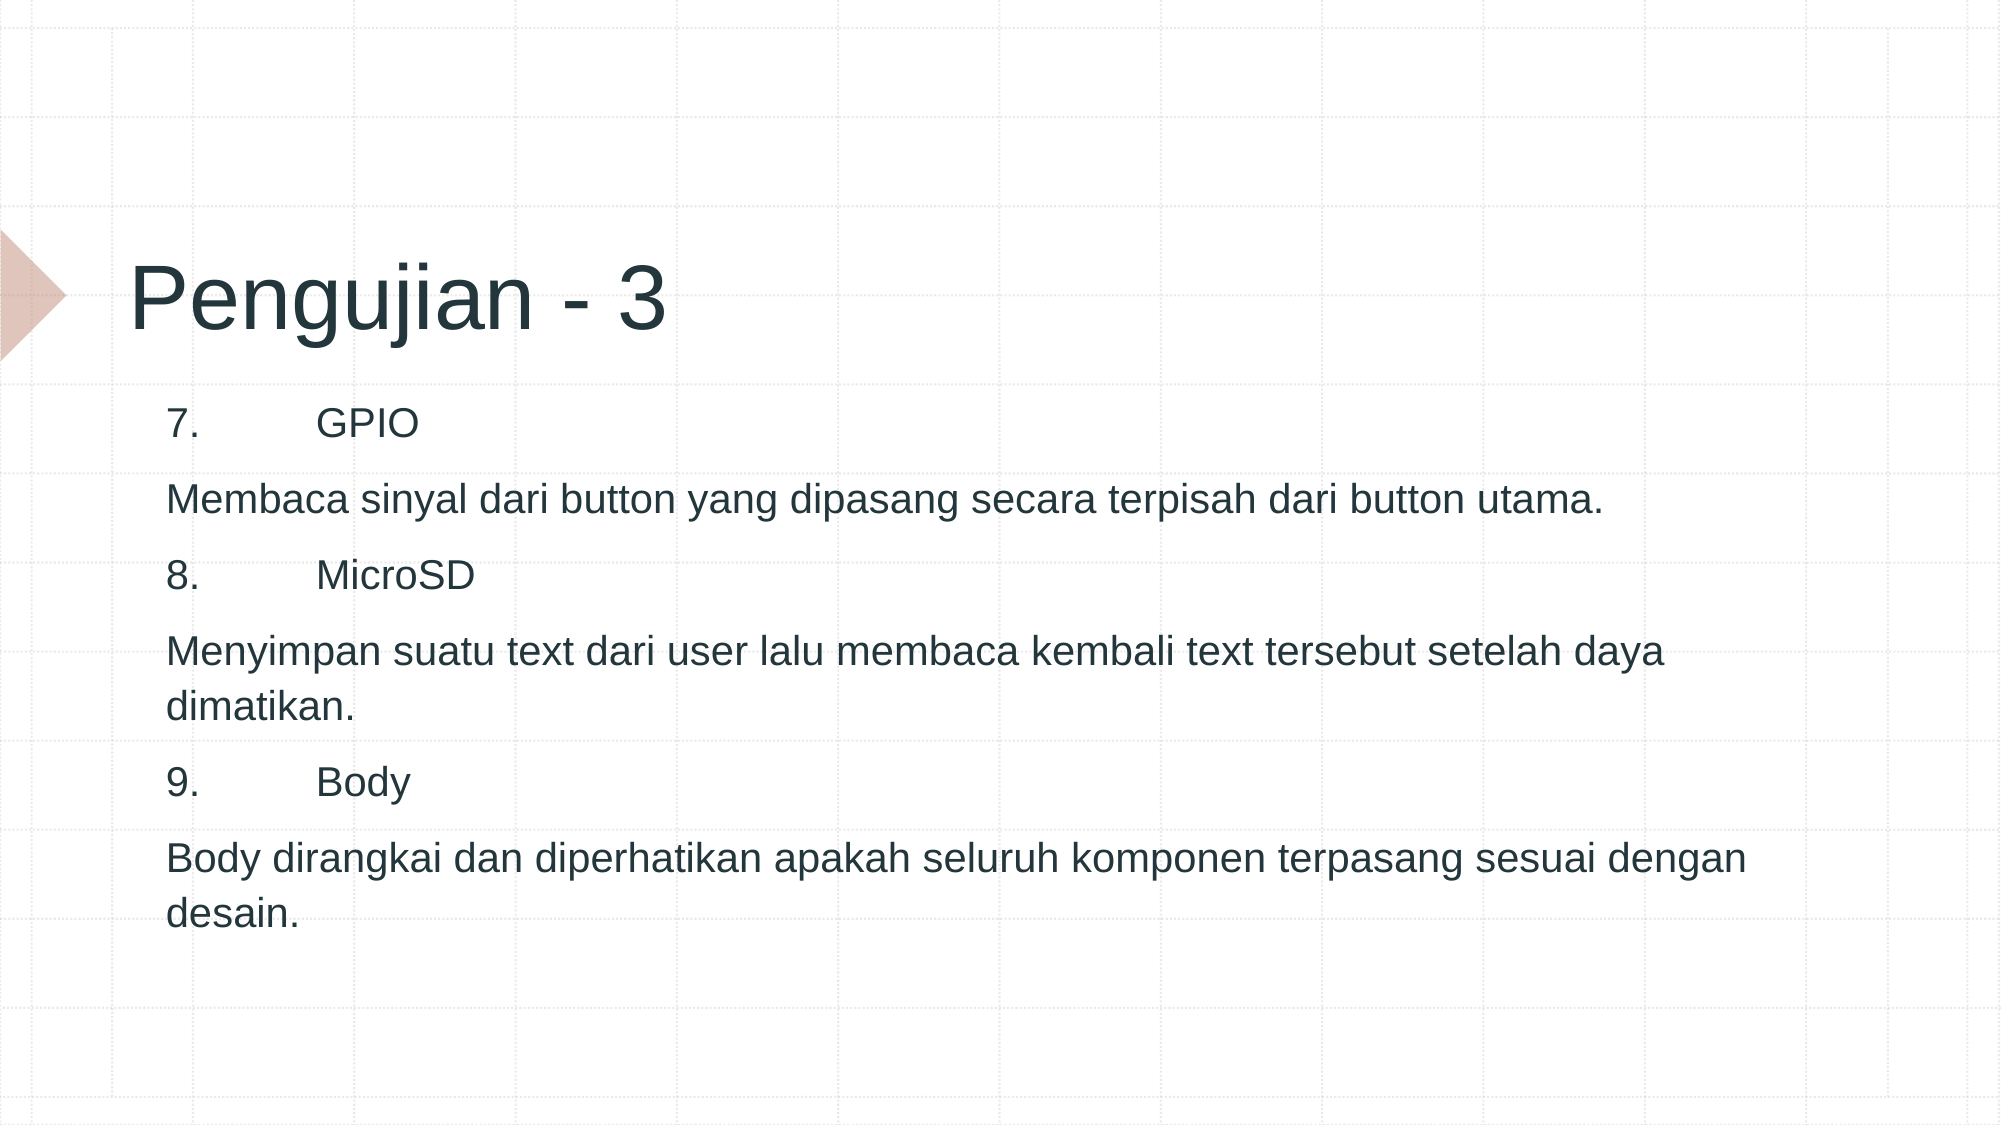

# Pengujian - 3
7.	GPIO
Membaca sinyal dari button yang dipasang secara terpisah dari button utama.
8.	MicroSD
Menyimpan suatu text dari user lalu membaca kembali text tersebut setelah daya dimatikan.
9.	Body
Body dirangkai dan diperhatikan apakah seluruh komponen terpasang sesuai dengan desain.